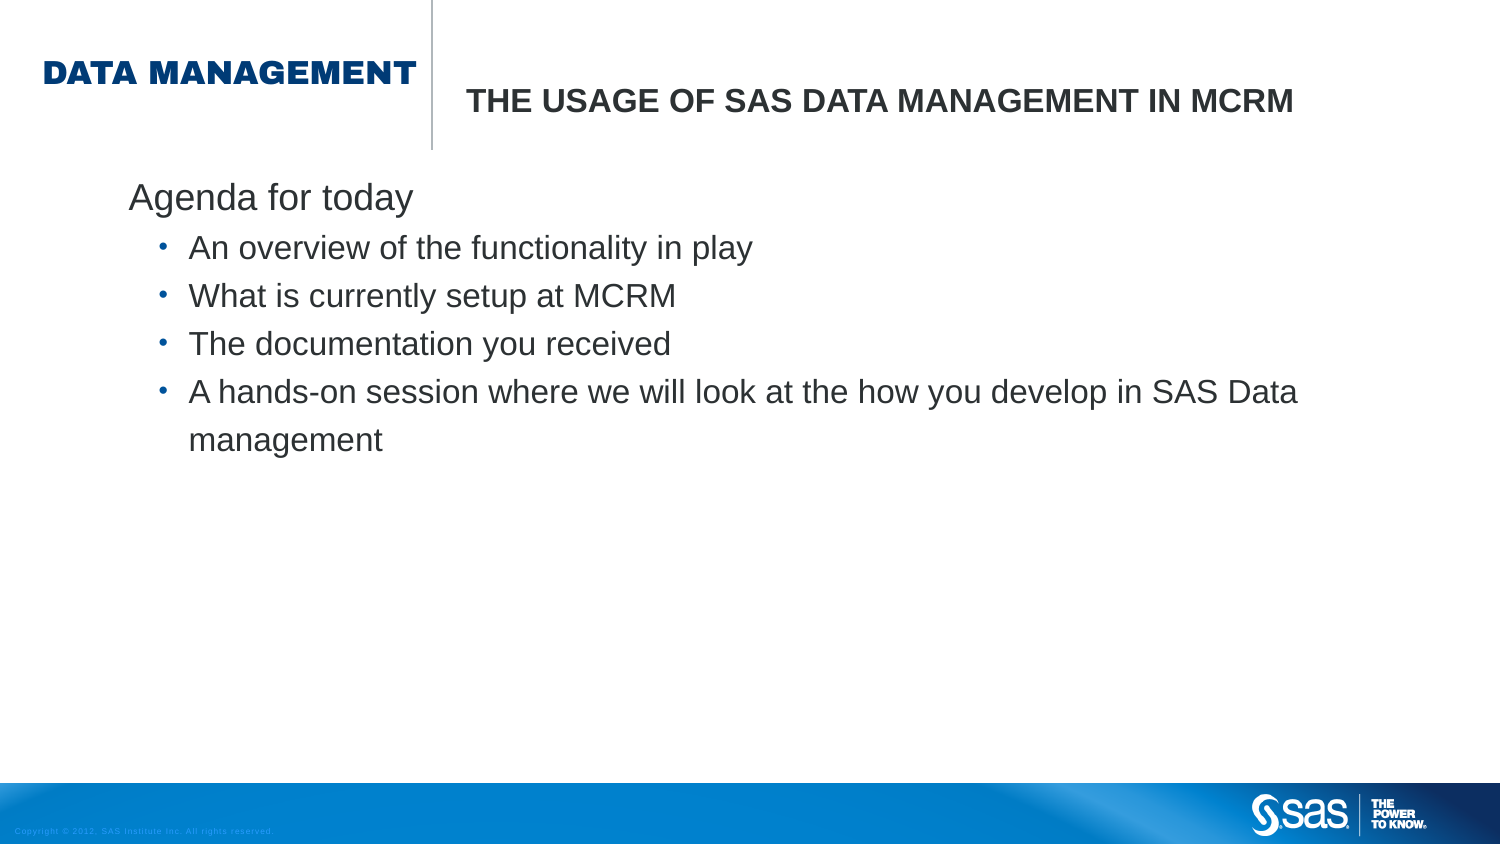

# Data Management
The usage of sas data management in mcrm
Agenda for today
An overview of the functionality in play
What is currently setup at MCRM
The documentation you received
A hands-on session where we will look at the how you develop in SAS Data management